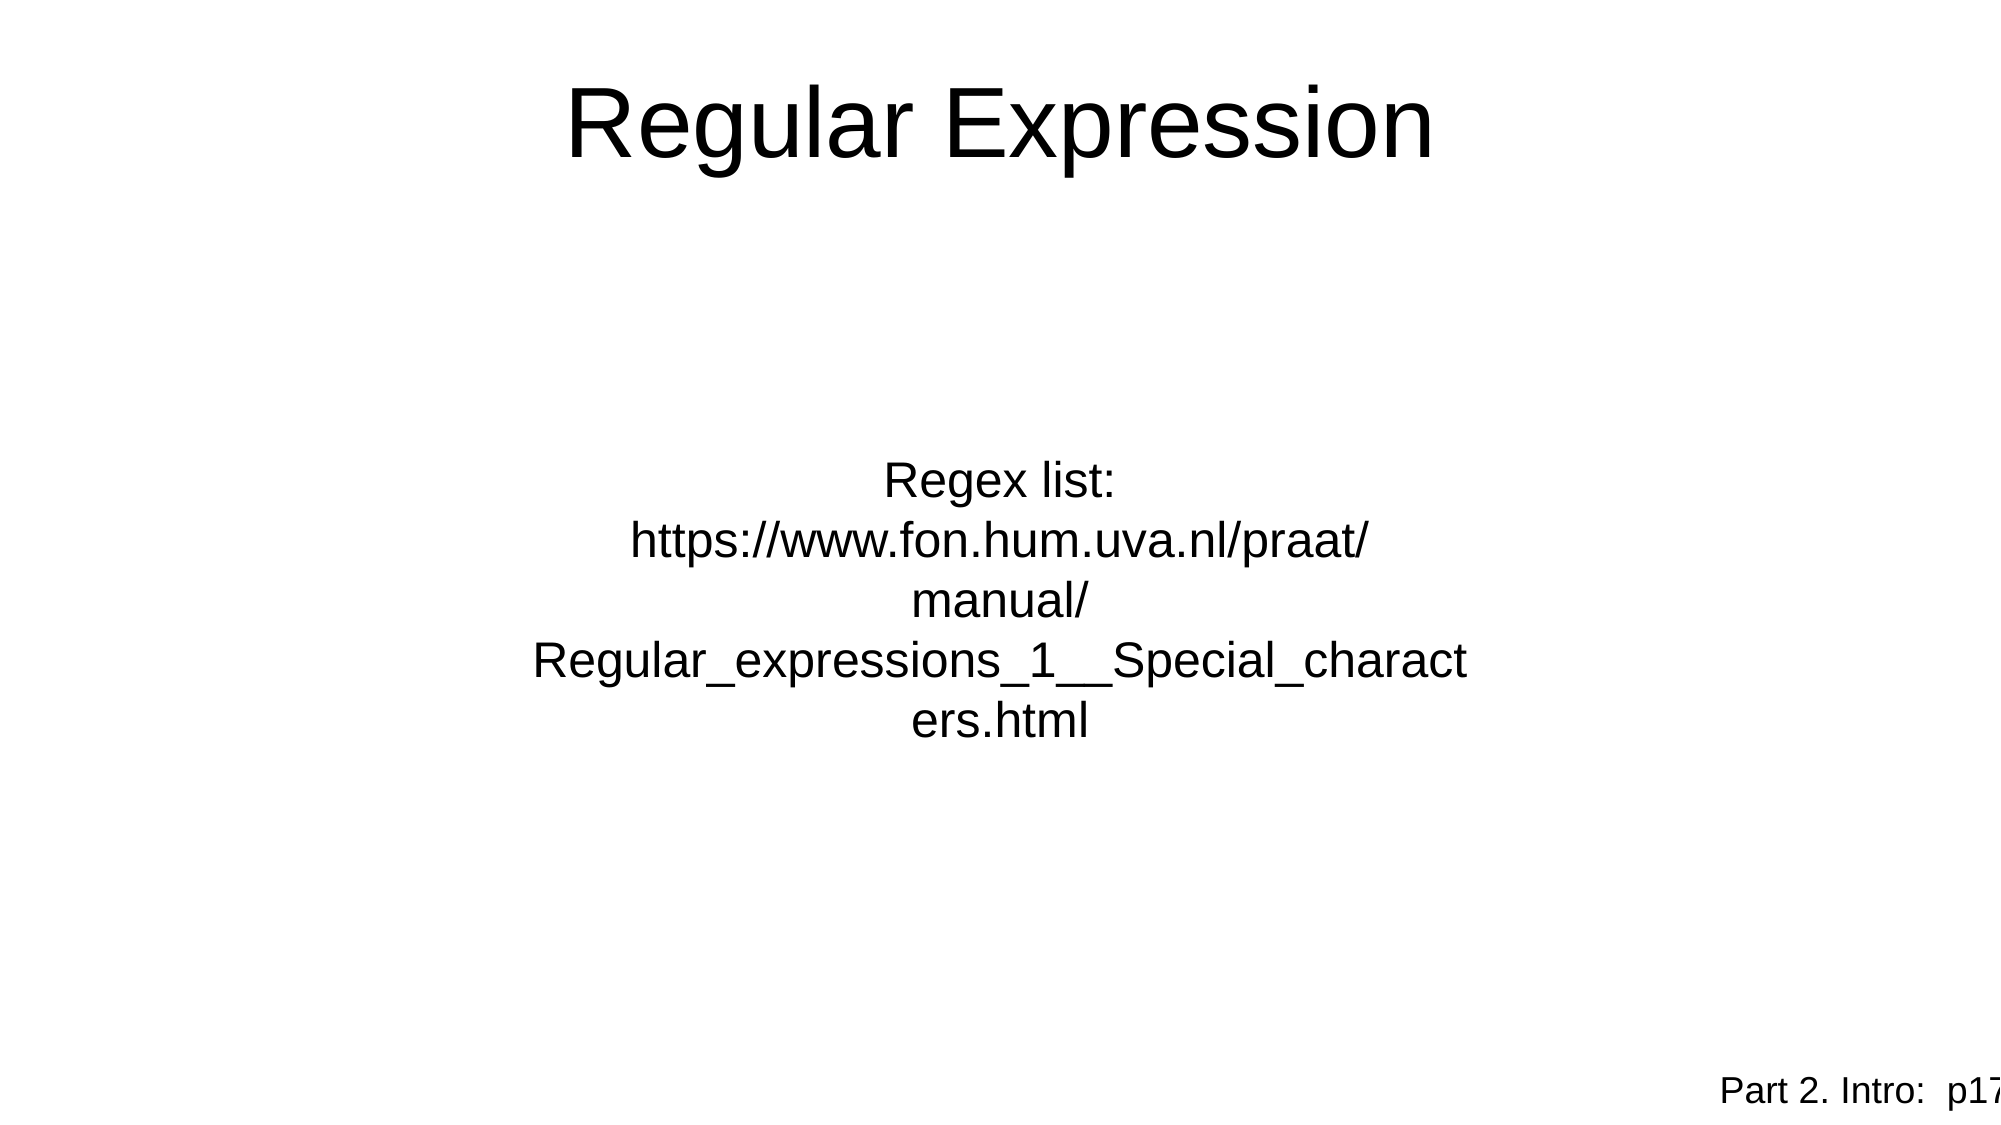

Regular Expression
Regex list:
https://www.fon.hum.uva.nl/praat/manual/Regular_expressions_1__Special_characters.html
Part 2. Intro:  p17/17